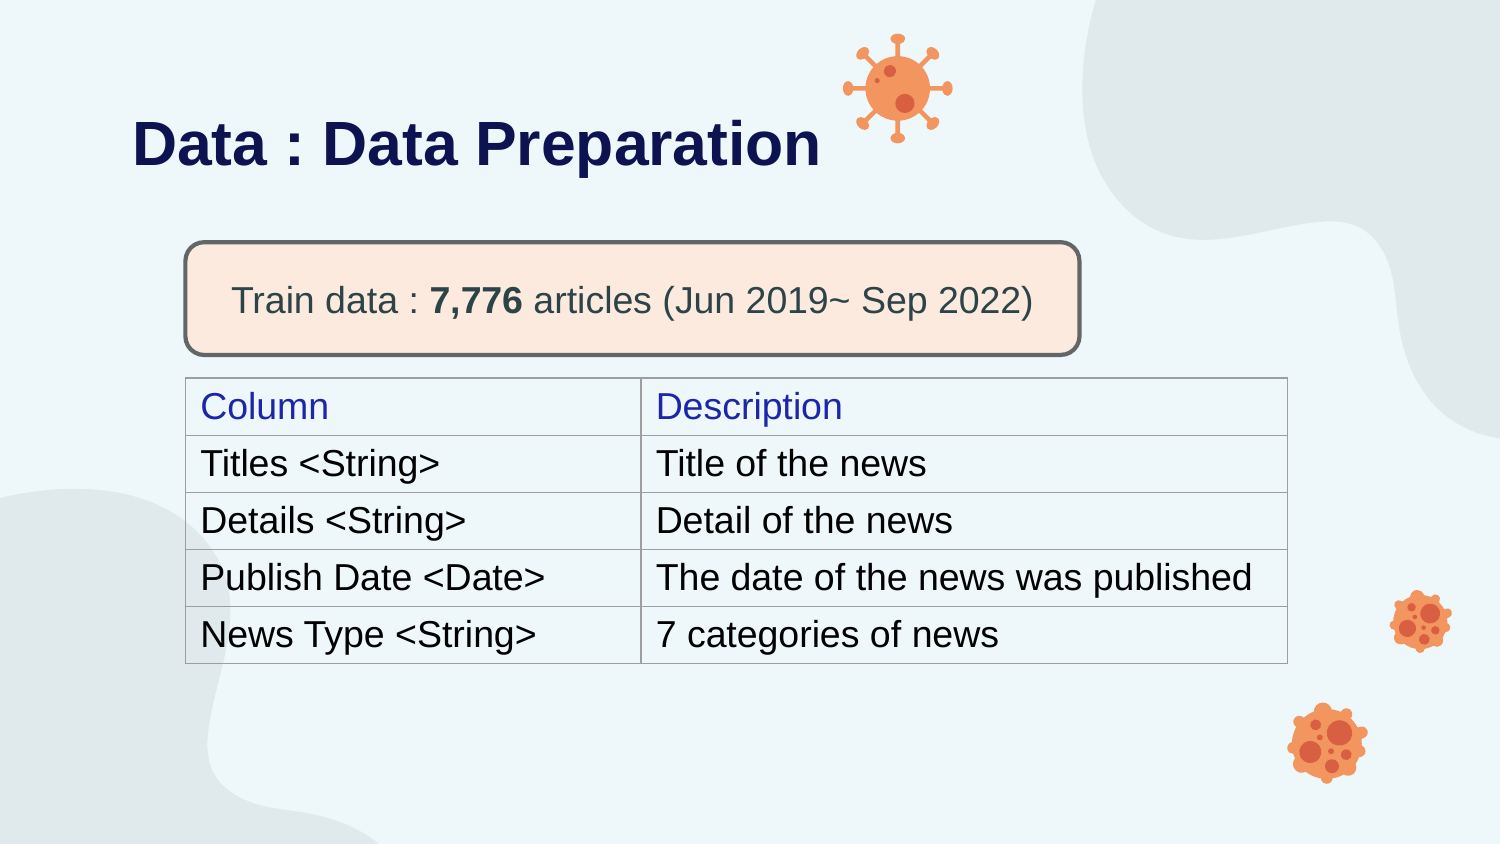

Data : Data Preparation
Train data : 7,776 articles (Jun 2019~ Sep 2022)
| Column | Description |
| --- | --- |
| Titles <String> | Title of the news |
| Details <String> | Detail of the news |
| Publish Date <Date> | The date of the news was published |
| News Type <String> | 7 categories of news |